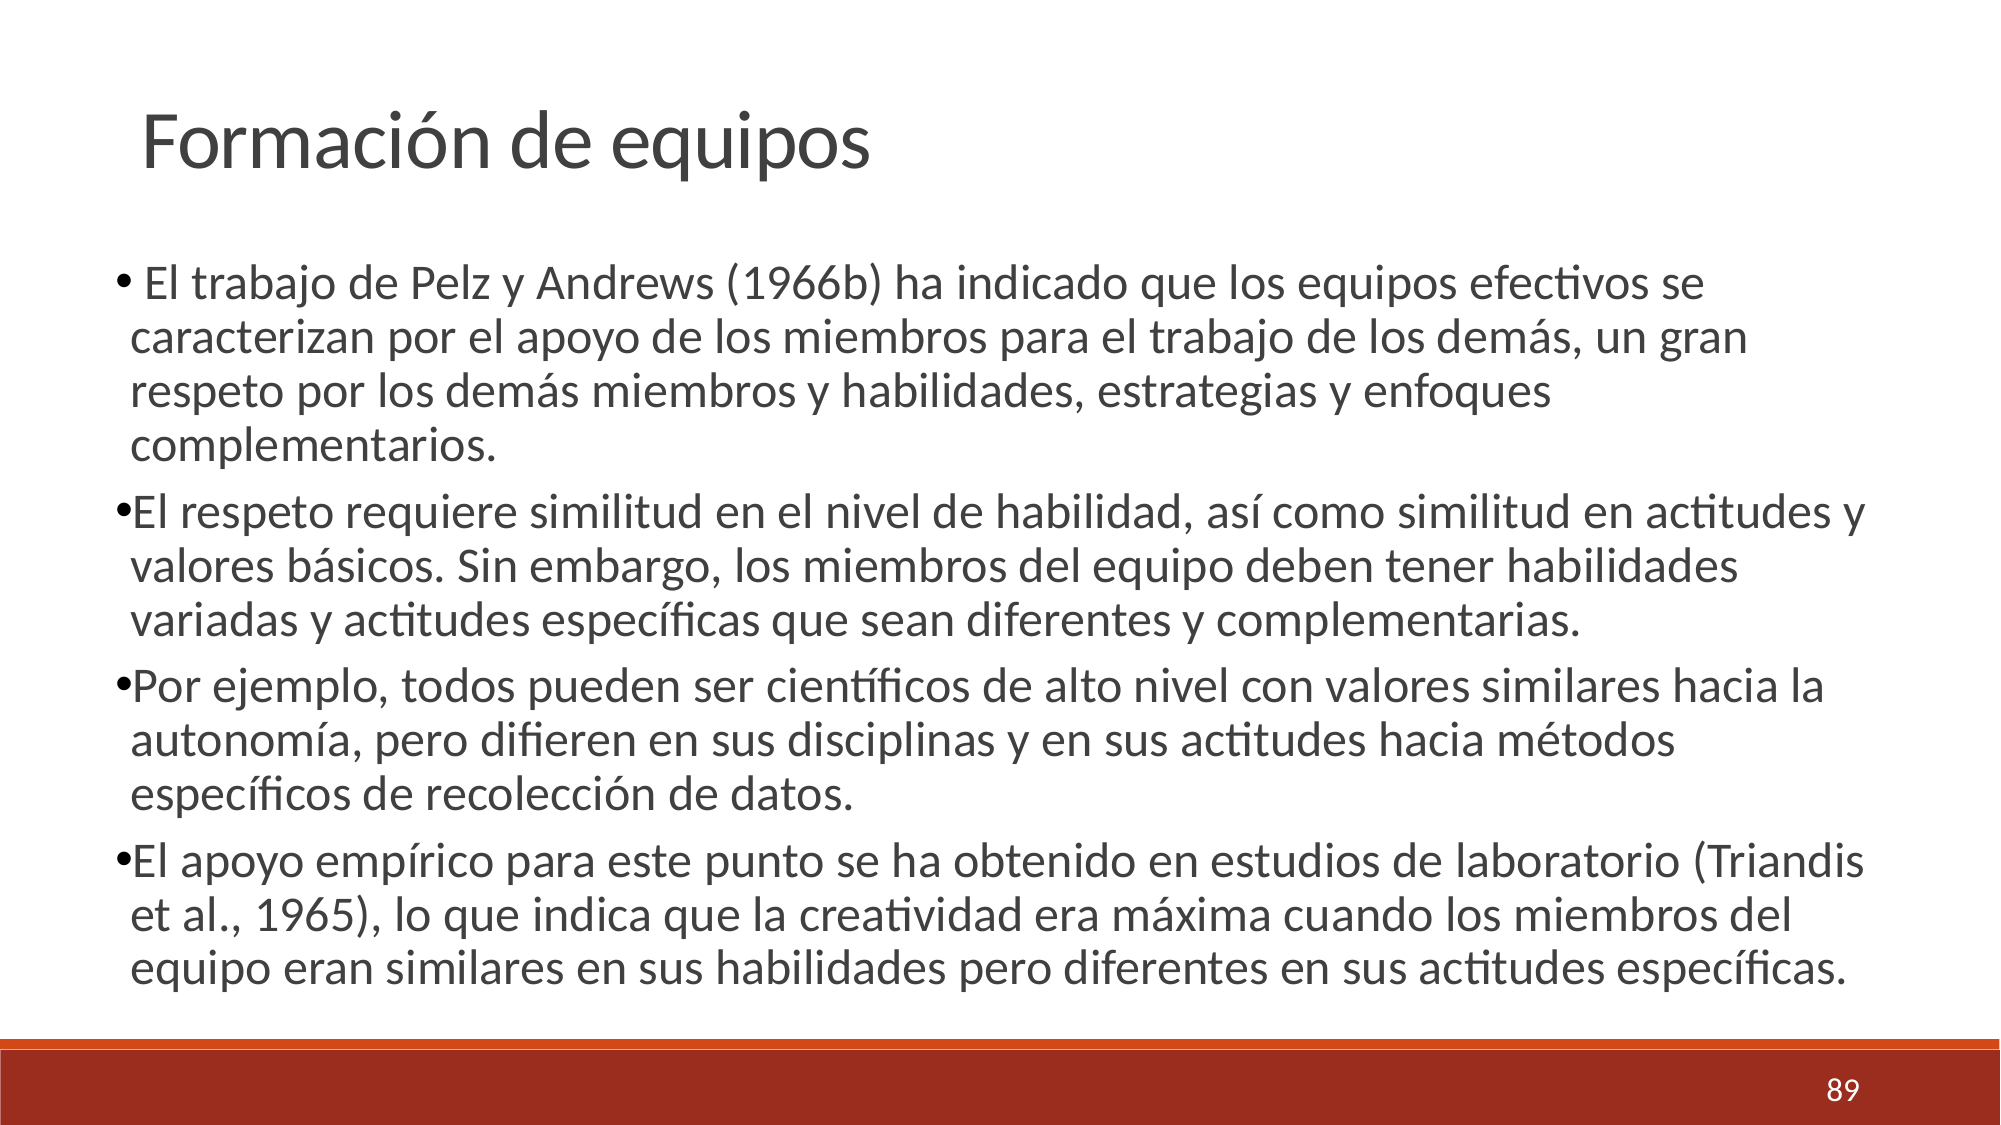

Formación de equipos
 El trabajo de Pelz y Andrews (1966b) ha indicado que los equipos efectivos se caracterizan por el apoyo de los miembros para el trabajo de los demás, un gran respeto por los demás miembros y habilidades, estrategias y enfoques complementarios.
El respeto requiere similitud en el nivel de habilidad, así como similitud en actitudes y valores básicos. Sin embargo, los miembros del equipo deben tener habilidades variadas y actitudes específicas que sean diferentes y complementarias.
Por ejemplo, todos pueden ser científicos de alto nivel con valores similares hacia la autonomía, pero difieren en sus disciplinas y en sus actitudes hacia métodos específicos de recolección de datos.
El apoyo empírico para este punto se ha obtenido en estudios de laboratorio (Triandis et al., 1965), lo que indica que la creatividad era máxima cuando los miembros del equipo eran similares en sus habilidades pero diferentes en sus actitudes específicas.
89